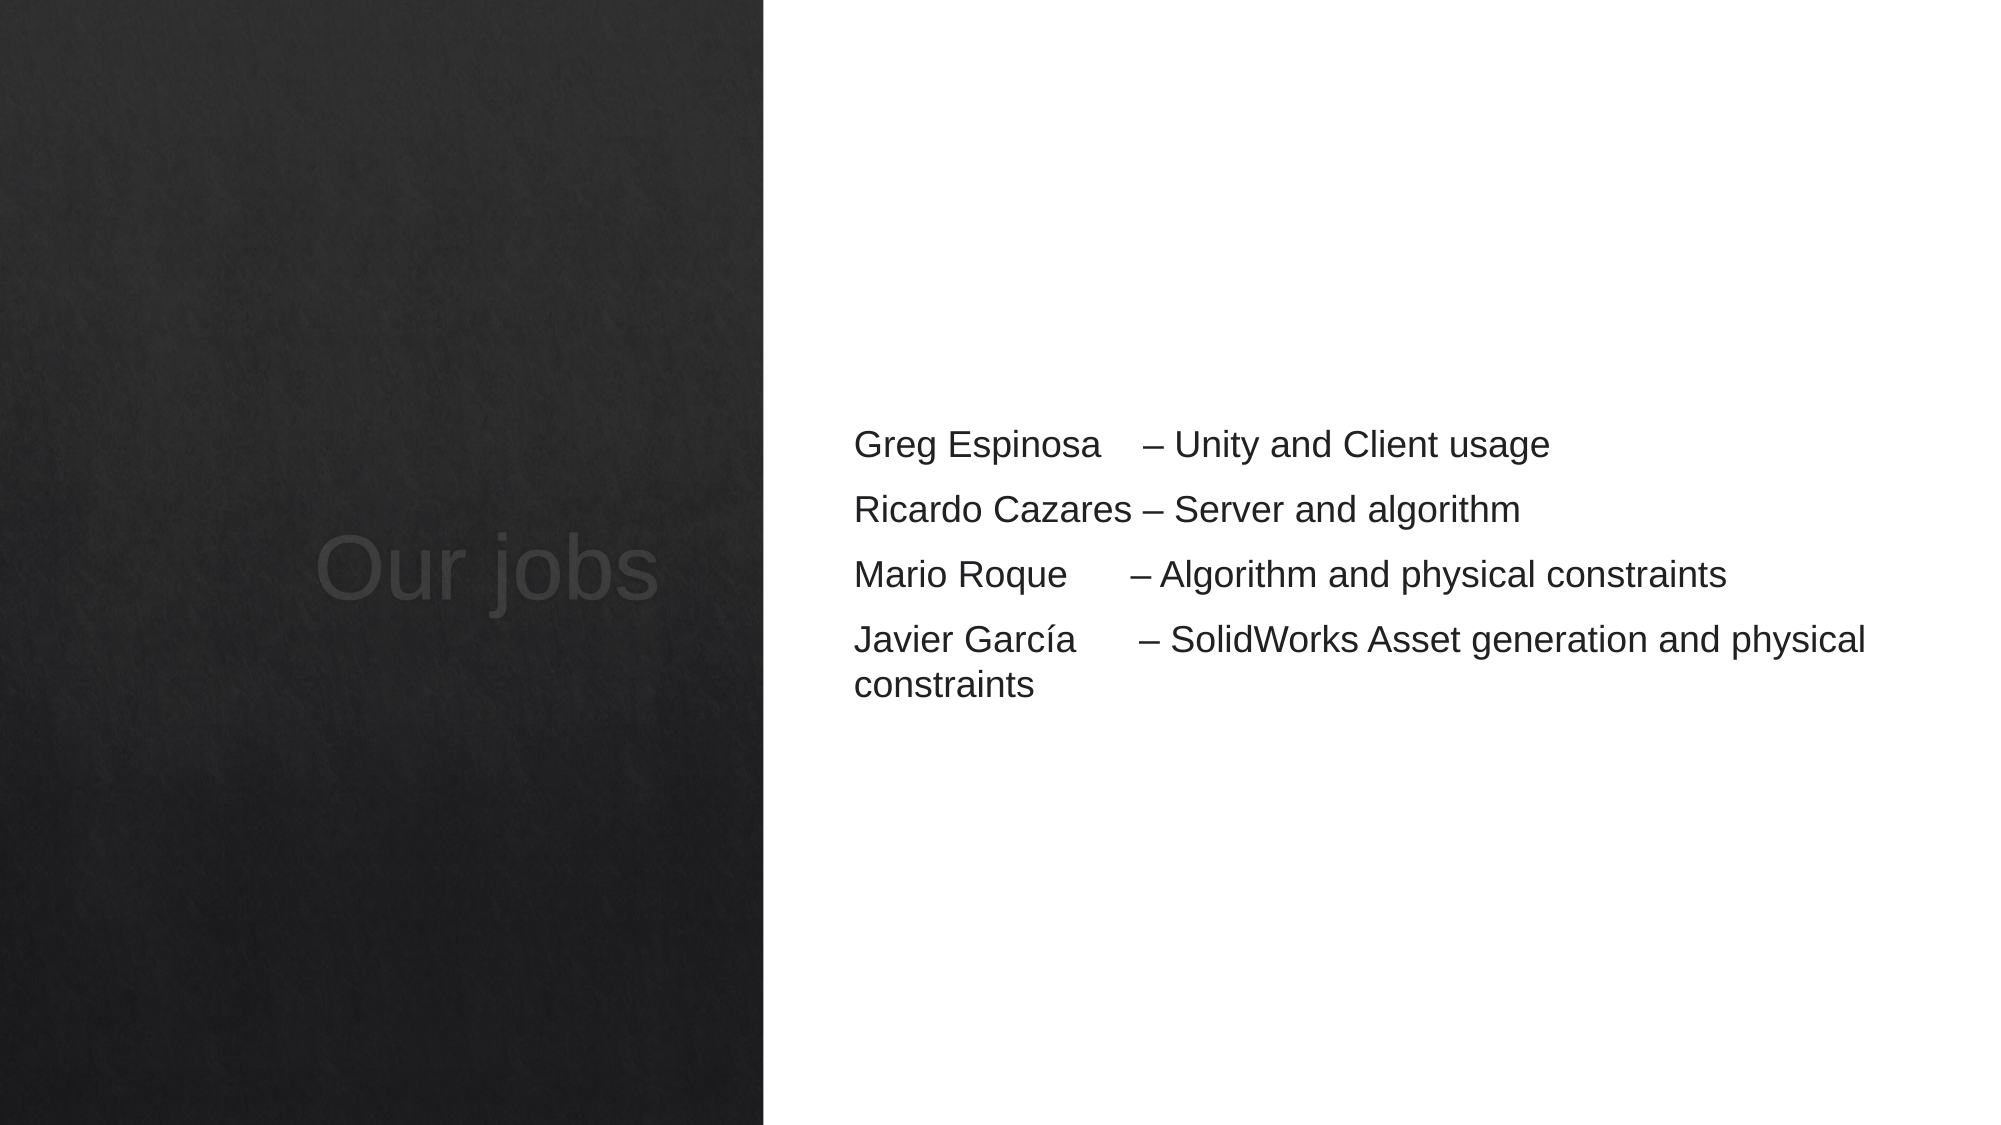

Greg Espinosa    – Unity and Client usage
Ricardo Cazares – Server and algorithm
Mario Roque      – Algorithm and physical constraints
Javier García      – SolidWorks Asset generation and physical constraints
# Our jobs